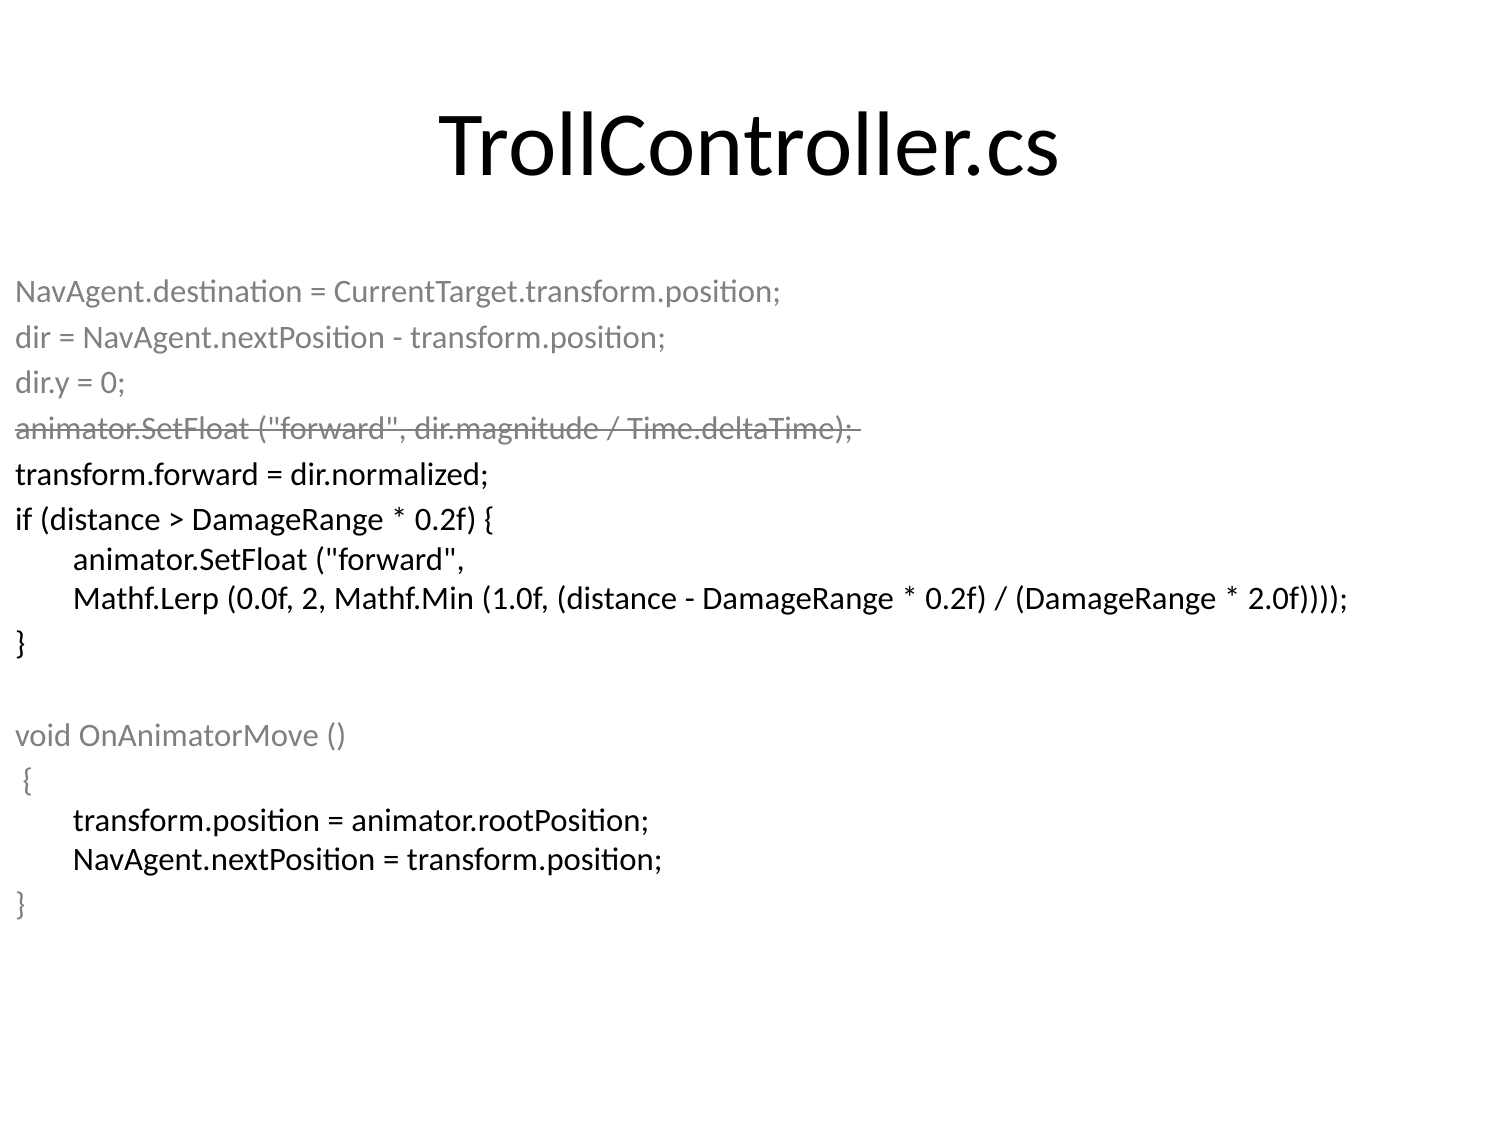

# TrollController.cs
NavAgent.destination = CurrentTarget.transform.position;
dir = NavAgent.nextPosition - transform.position;
dir.y = 0;
animator.SetFloat ("forward", dir.magnitude / Time.deltaTime);
transform.forward = dir.normalized;
if (distance > DamageRange * 0.2f) {
animator.SetFloat ("forward", 
Mathf.Lerp (0.0f, 2, Mathf.Min (1.0f, (distance - DamageRange * 0.2f) / (DamageRange * 2.0f))));
}

void OnAnimatorMove ()
 {
transform.position = animator.rootPosition;
NavAgent.nextPosition = transform.position;
}